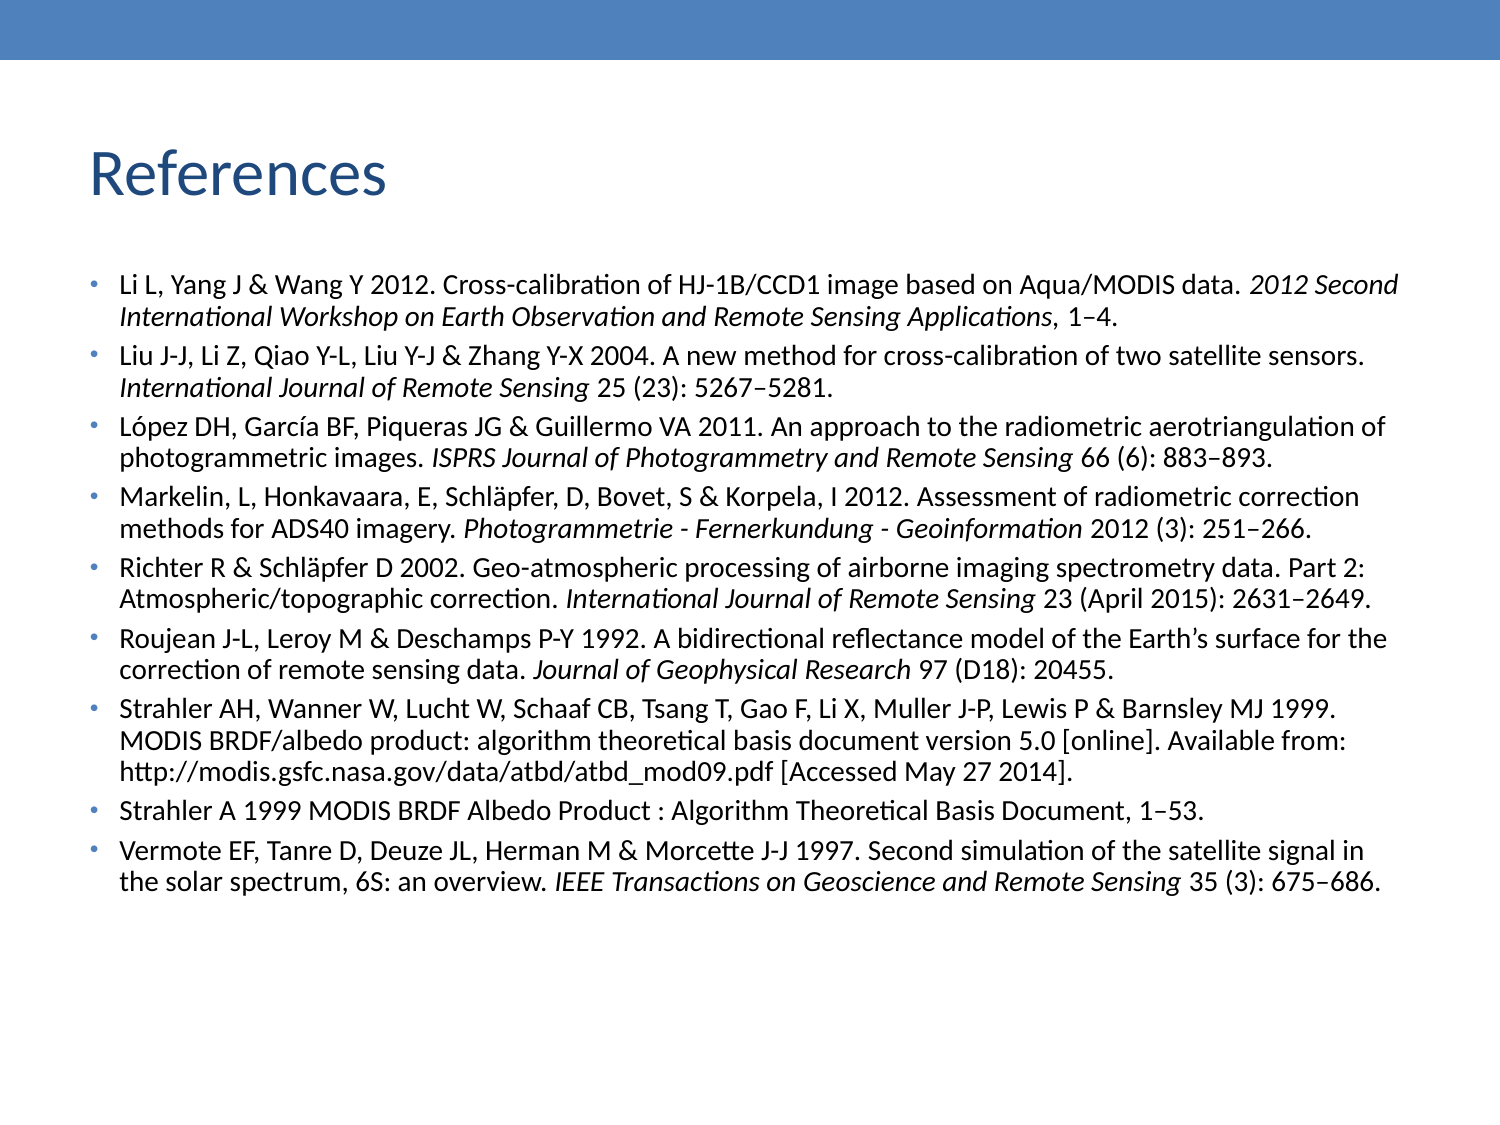

References
Li L, Yang J & Wang Y 2012. Cross-calibration of HJ-1B/CCD1 image based on Aqua/MODIS data. 2012 Second International Workshop on Earth Observation and Remote Sensing Applications, 1–4.
Liu J-J, Li Z, Qiao Y-L, Liu Y-J & Zhang Y-X 2004. A new method for cross-calibration of two satellite sensors. International Journal of Remote Sensing 25 (23): 5267–5281.
López DH, García BF, Piqueras JG & Guillermo VA 2011. An approach to the radiometric aerotriangulation of photogrammetric images. ISPRS Journal of Photogrammetry and Remote Sensing 66 (6): 883–893.
Markelin, L, Honkavaara, E, Schläpfer, D, Bovet, S & Korpela, I 2012. Assessment of radiometric correction methods for ADS40 imagery. Photogrammetrie - Fernerkundung - Geoinformation 2012 (3): 251–266.
Richter R & Schläpfer D 2002. Geo-atmospheric processing of airborne imaging spectrometry data. Part 2: Atmospheric/topographic correction. International Journal of Remote Sensing 23 (April 2015): 2631–2649.
Roujean J-L, Leroy M & Deschamps P-Y 1992. A bidirectional reflectance model of the Earth’s surface for the correction of remote sensing data. Journal of Geophysical Research 97 (D18): 20455.
Strahler AH, Wanner W, Lucht W, Schaaf CB, Tsang T, Gao F, Li X, Muller J-P, Lewis P & Barnsley MJ 1999. MODIS BRDF/albedo product: algorithm theoretical basis document version 5.0 [online]. Available from: http://modis.gsfc.nasa.gov/data/atbd/atbd_mod09.pdf [Accessed May 27 2014].
Strahler A 1999 MODIS BRDF Albedo Product : Algorithm Theoretical Basis Document, 1–53.
Vermote EF, Tanre D, Deuze JL, Herman M & Morcette J-J 1997. Second simulation of the satellite signal in the solar spectrum, 6S: an overview. IEEE Transactions on Geoscience and Remote Sensing 35 (3): 675–686.